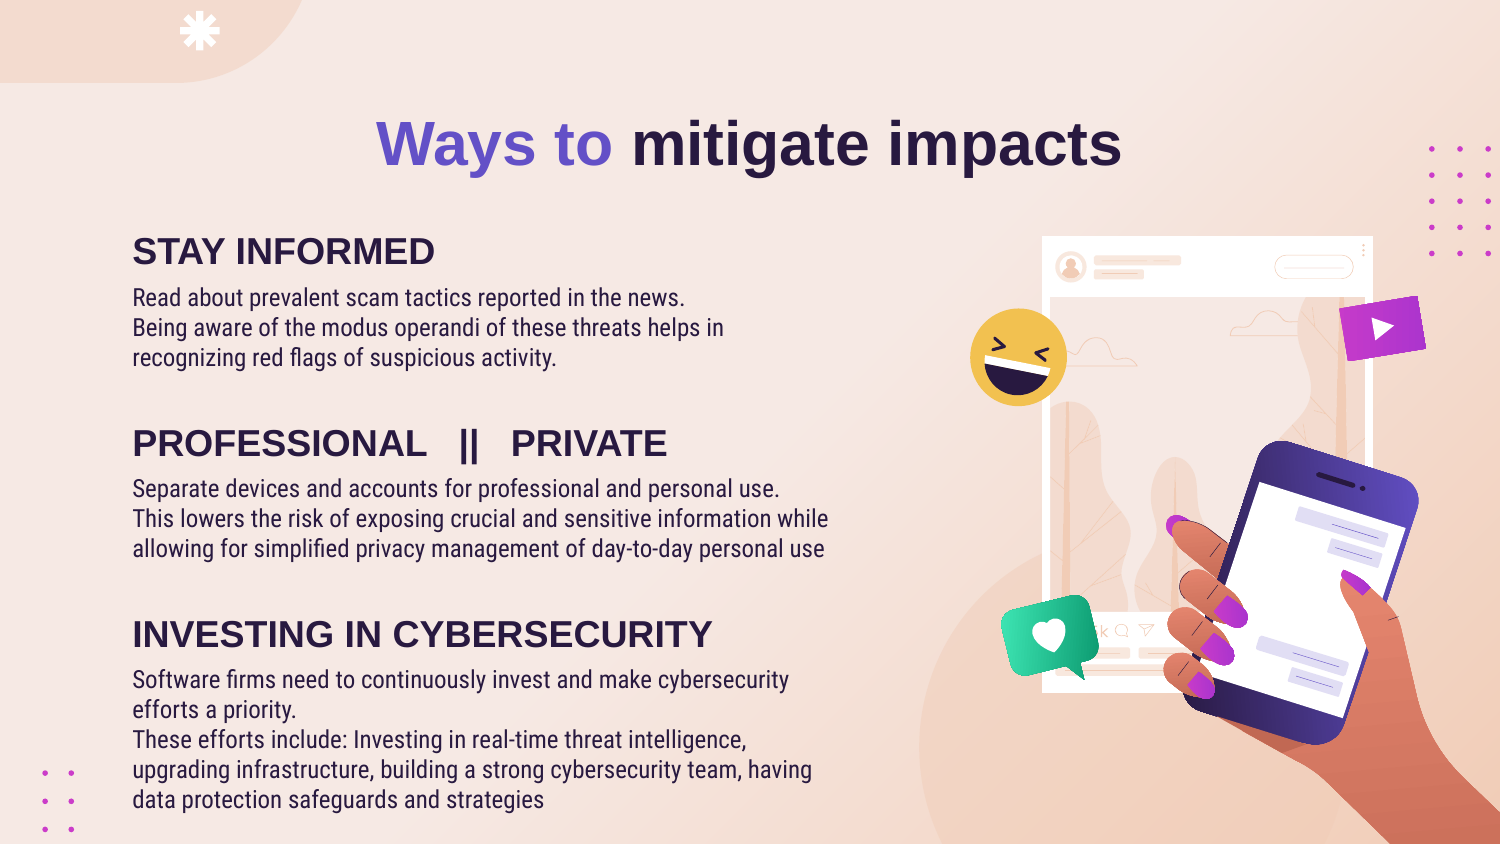

# Ways to mitigate impacts
STAY INFORMED

Read about prevalent scam tactics reported in the news.
Being aware of the modus operandi of these threats helps in recognizing red flags of suspicious activity.

PROFESSIONAL   ||   PRIVATE

Separate devices and accounts for professional and personal use.
This lowers the risk of exposing crucial and sensitive information while allowing for simplified privacy management of day-to-day personal use

INVESTING IN CYBERSECURITY
Software firms need to continuously invest and make cybersecurity efforts a priority.
These efforts include: Investing in real-time threat intelligence, upgrading infrastructure, building a strong cybersecurity team, having data protection safeguards and strategies